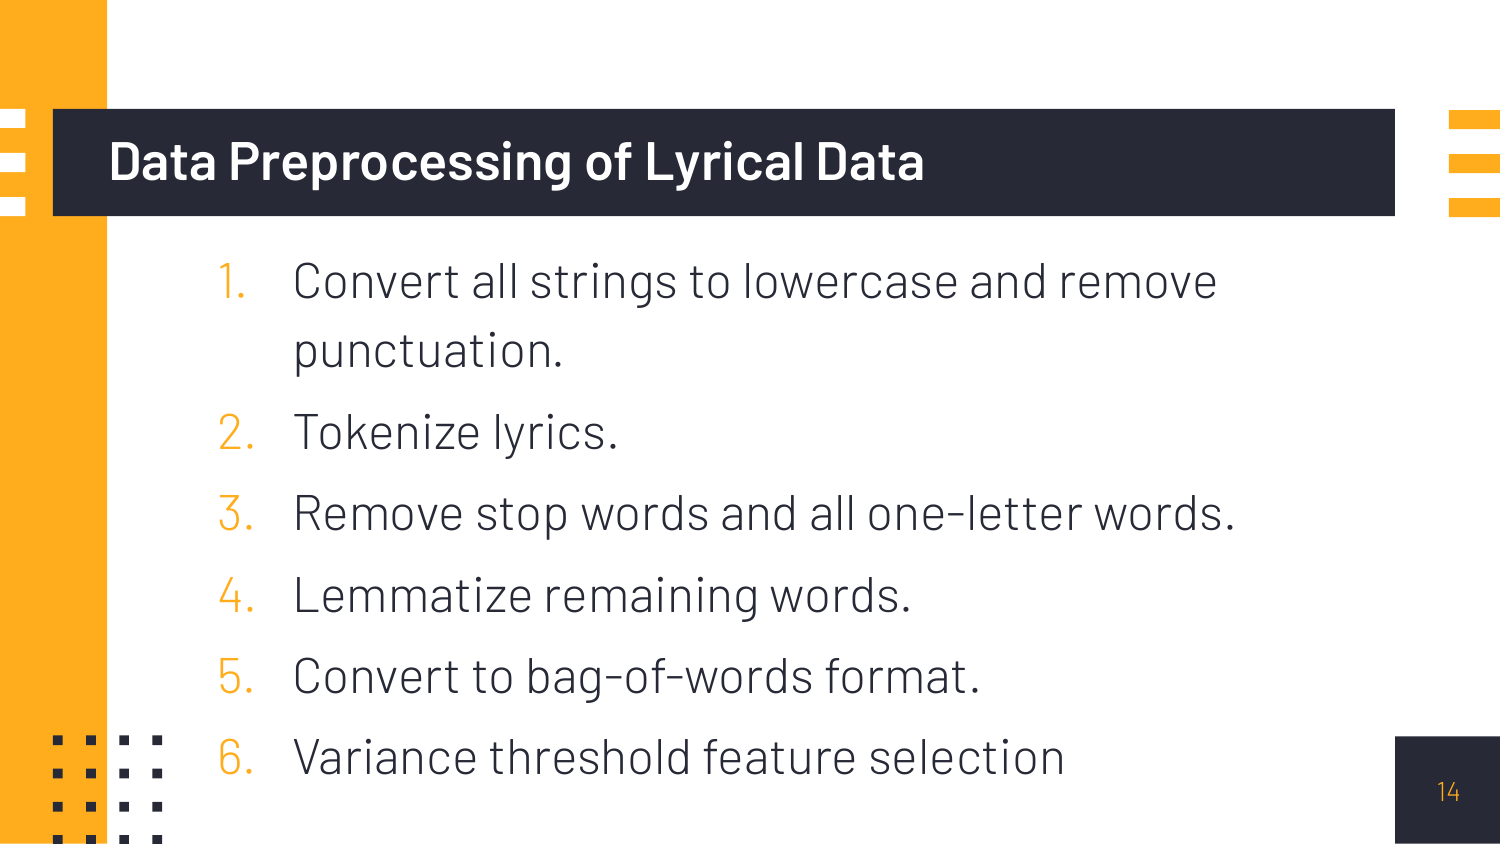

# Data Preprocessing of Lyrical Data
Convert all strings to lowercase and remove punctuation.
Tokenize lyrics.
Remove stop words and all one-letter words.
Lemmatize remaining words.
Convert to bag-of-words format.
Variance threshold feature selection
14